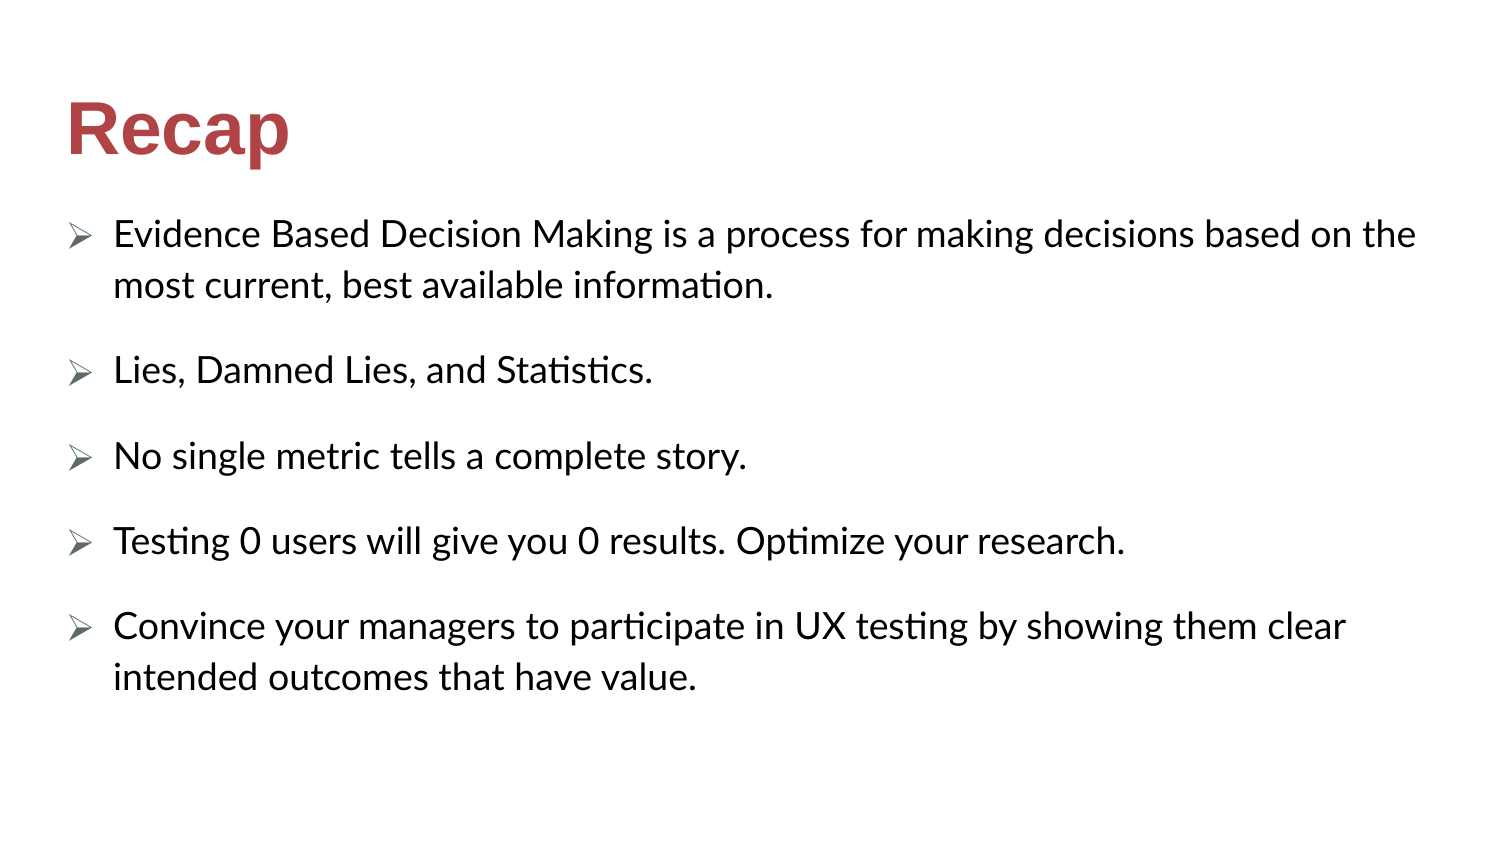

# Recap
Evidence Based Decision Making is a process for making decisions based on the most current, best available information.
Lies, Damned Lies, and Statistics.
No single metric tells a complete story.
Testing 0 users will give you 0 results. Optimize your research.
Convince your managers to participate in UX testing by showing them clear intended outcomes that have value.